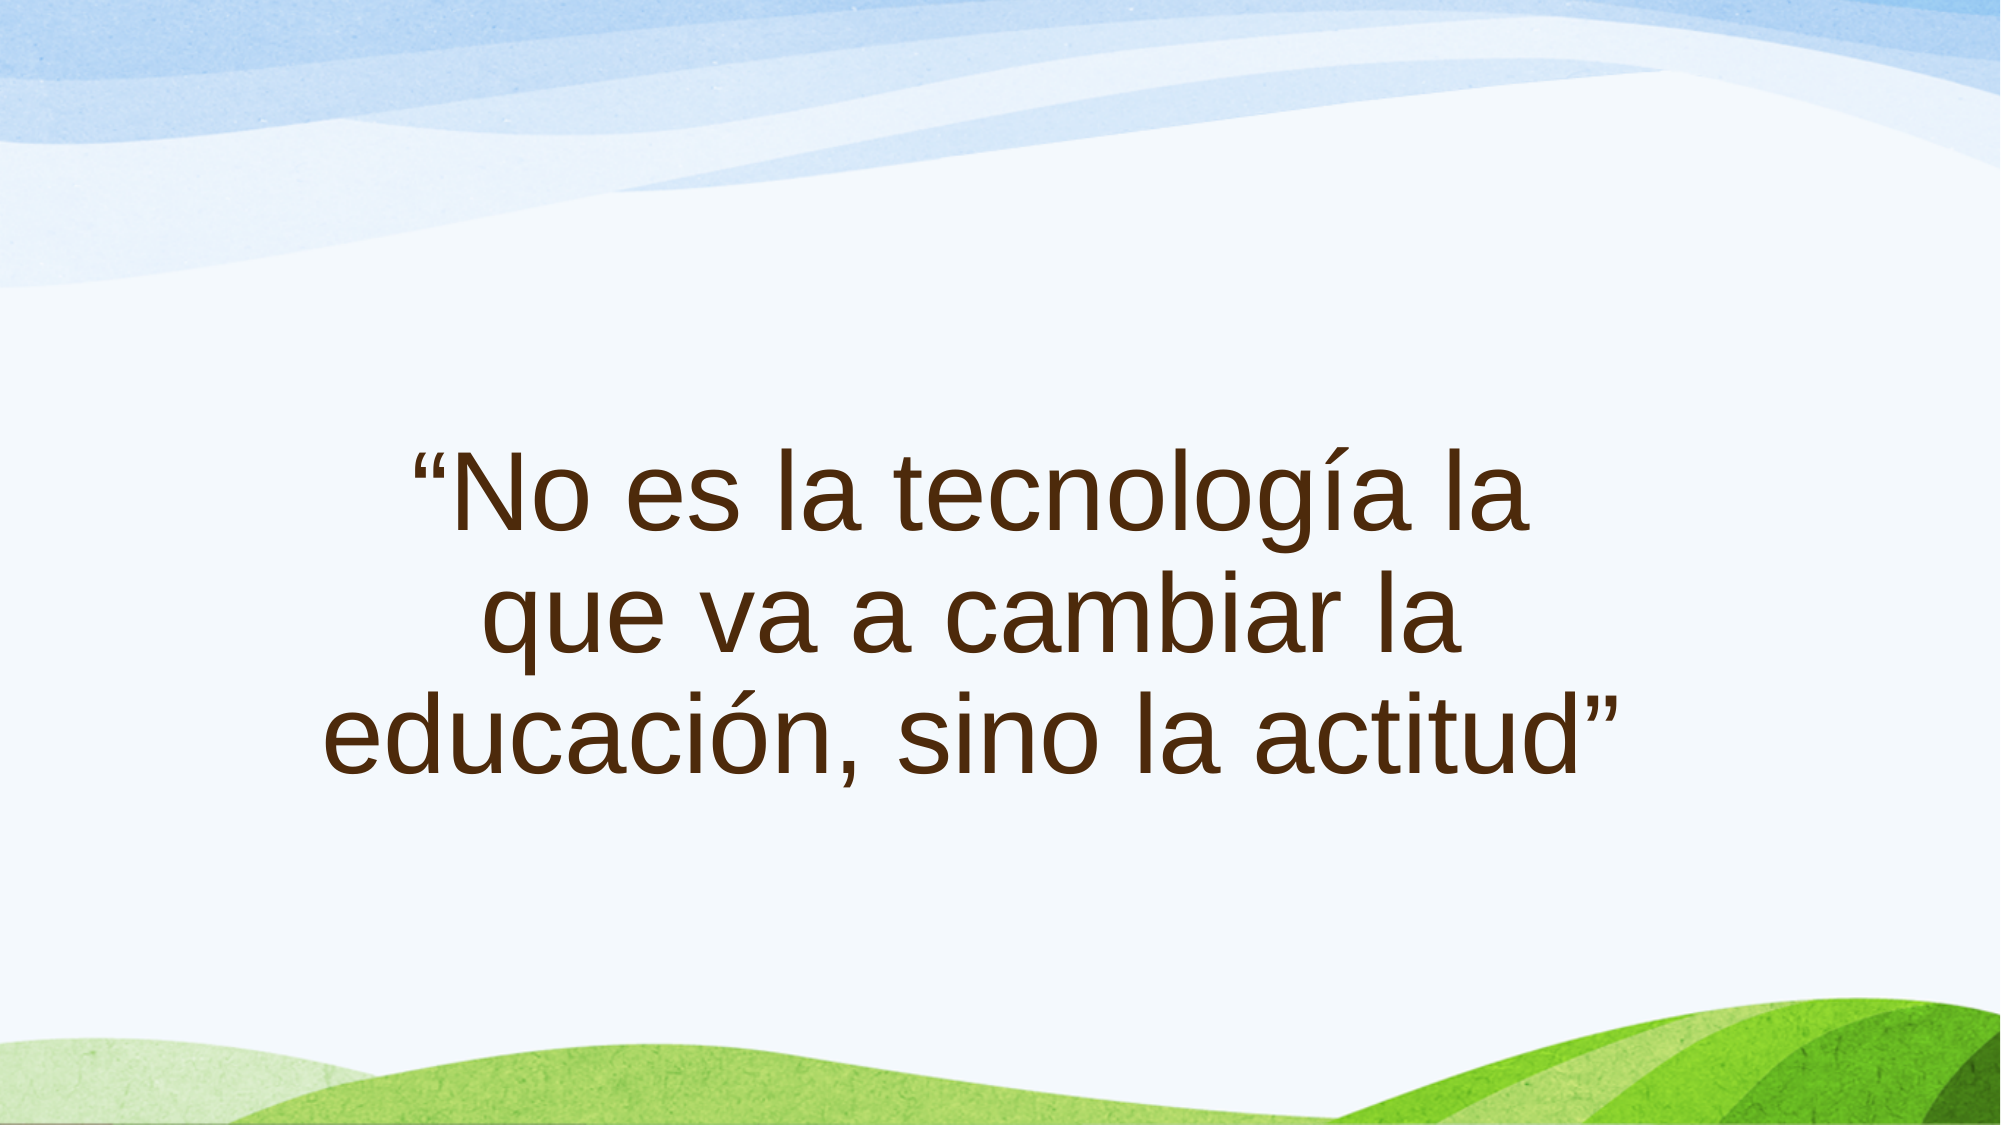

# “No es la tecnología la que va a cambiar la educación, sino la actitud”